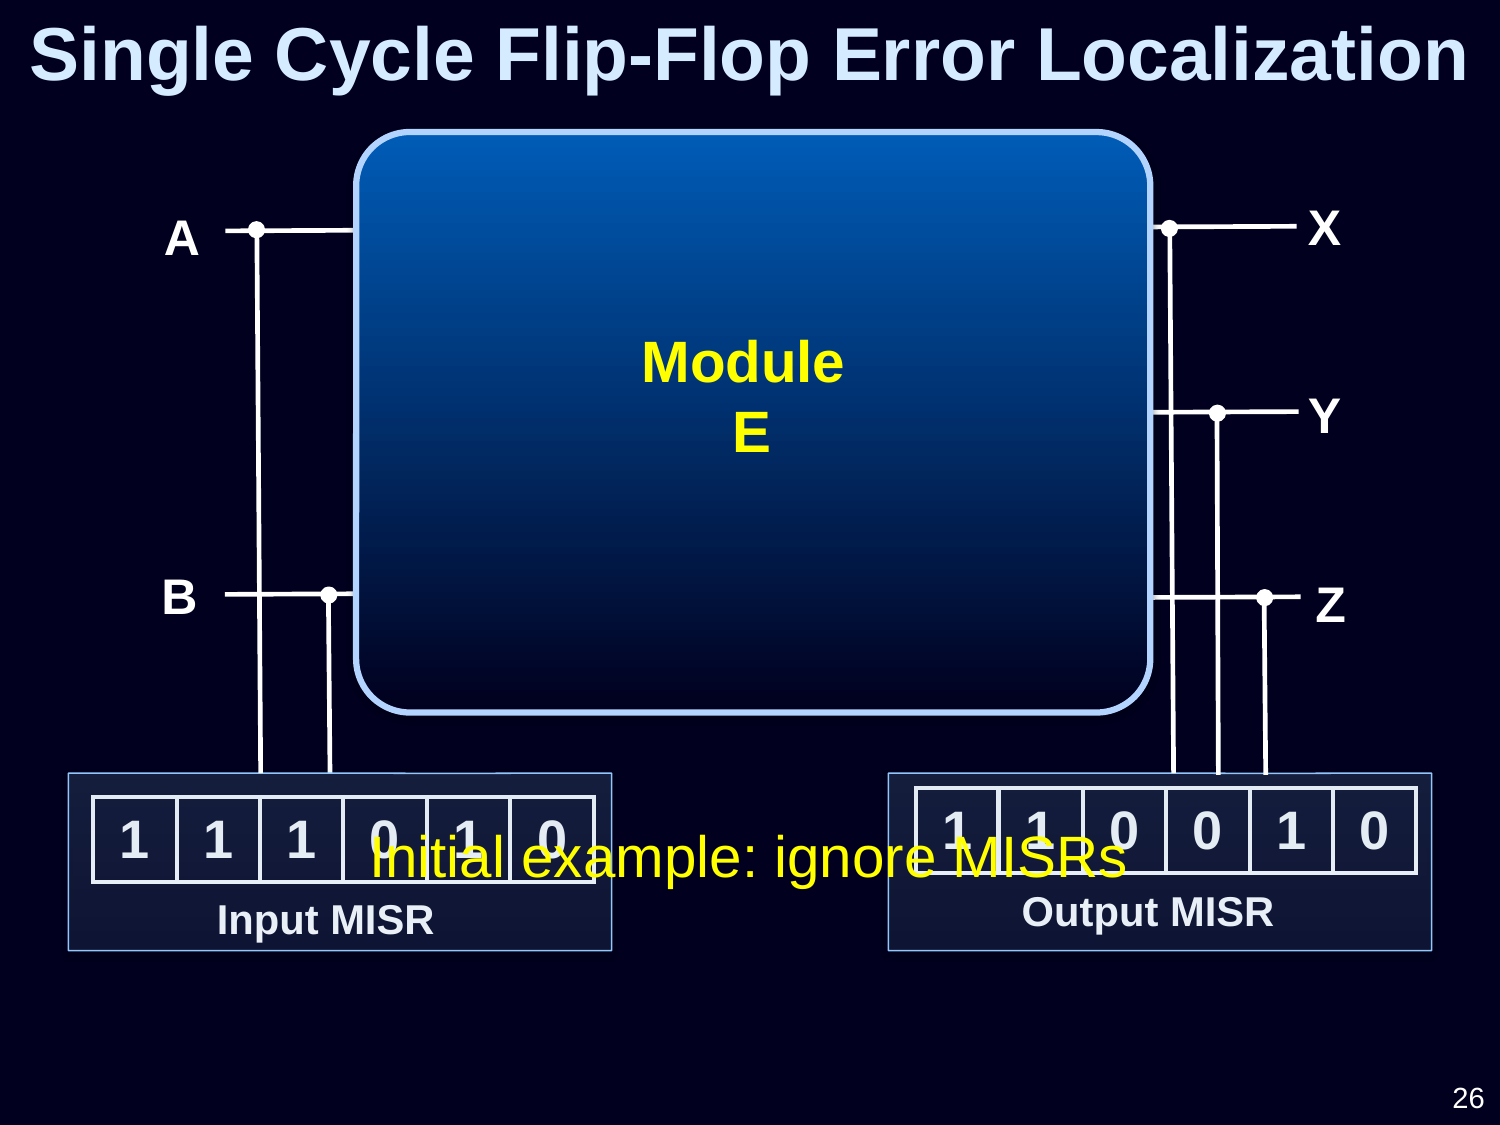

Single Cycle Flip-Flop Error Localization

F6
F3
X

F1

A

Module
E
F7
F4

Y

F5
F2
F8

B
Z

Module E

| 1 | 1 | 0 | 0 | 1 | 0 |
| --- | --- | --- | --- | --- | --- |
| 1 | 1 | 1 | 0 | 1 | 0 |
| --- | --- | --- | --- | --- | --- |
Initial example: ignore MISRs
Output MISR
Input MISR
26